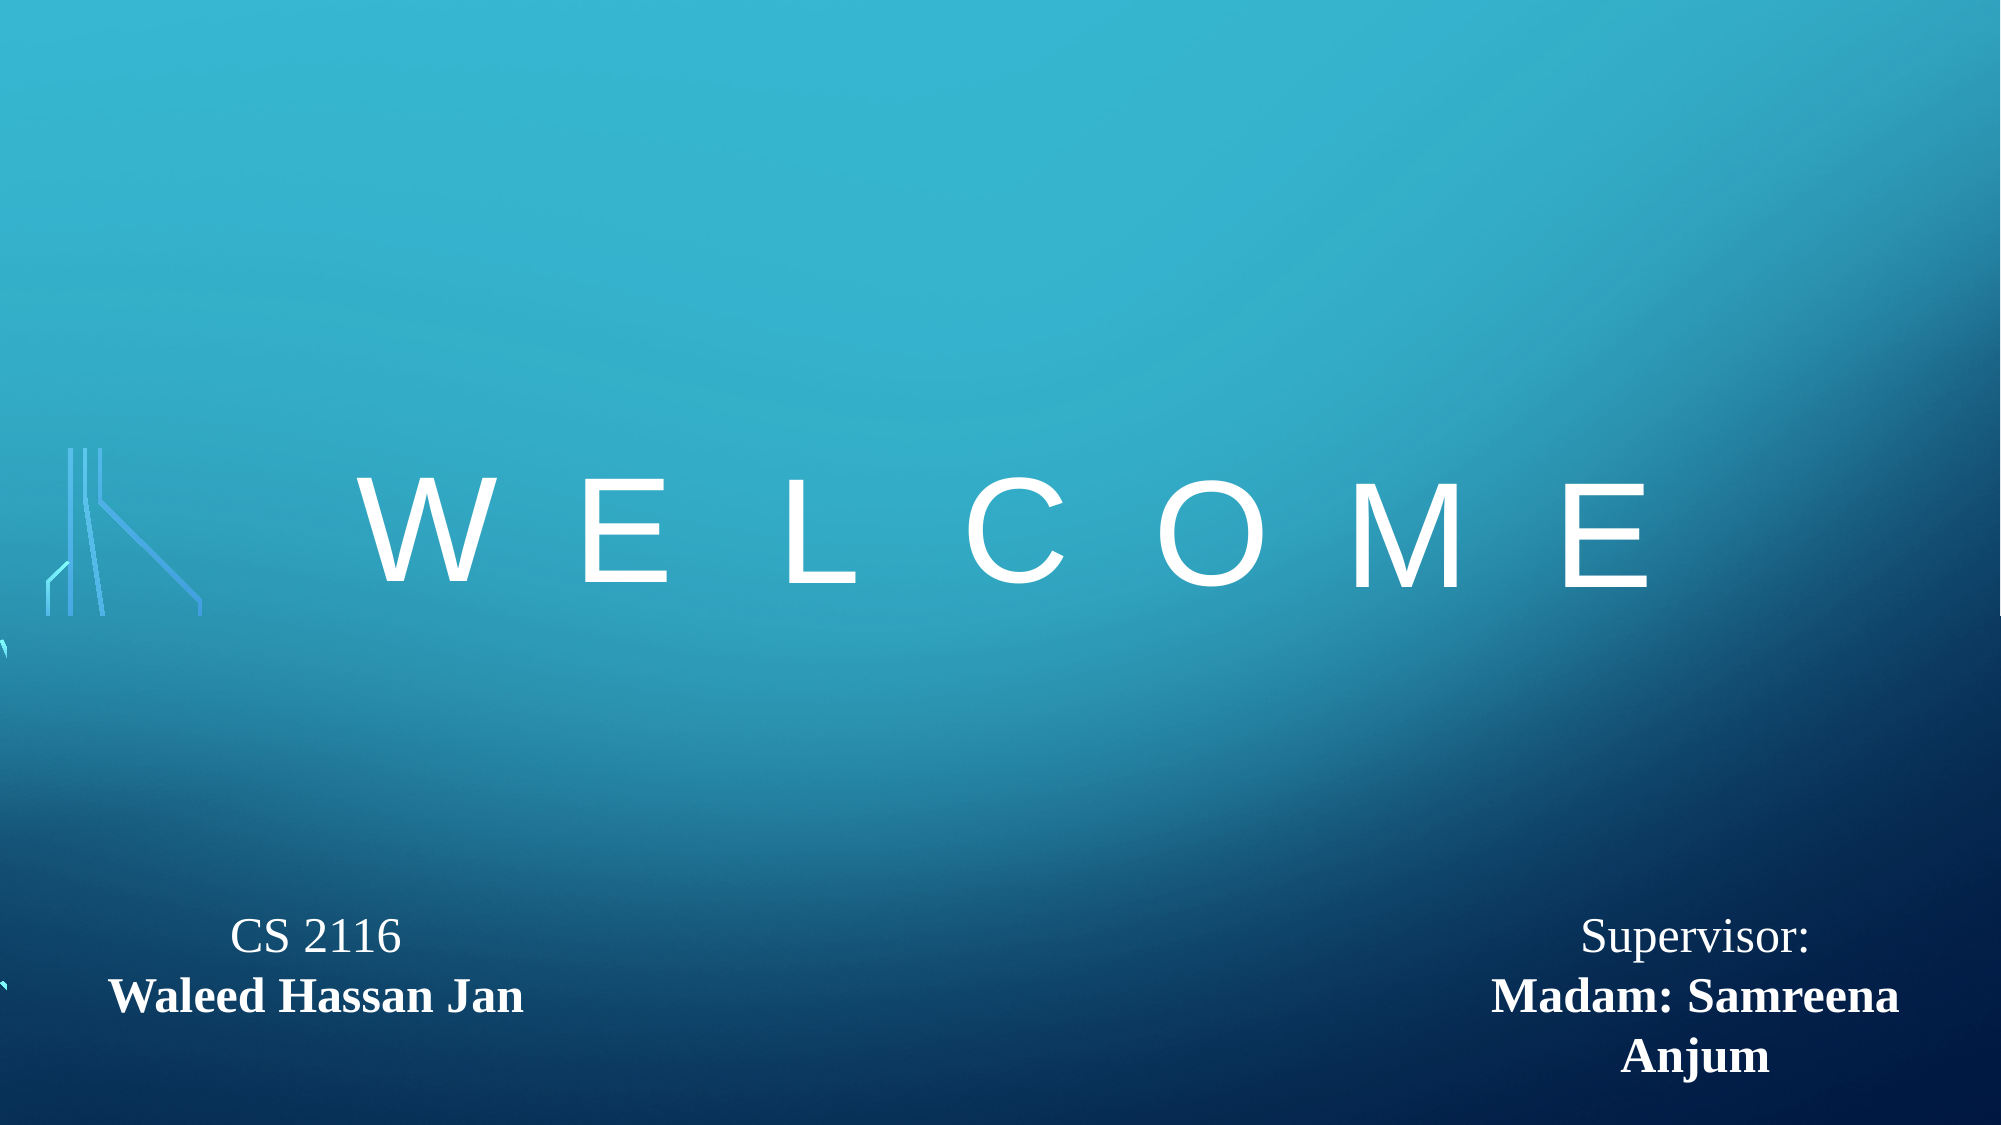

W
E
L
C
O
M
E
W
E
L
C
O
M
E
W
E
L
C
O
M
E
W
E
L
C
O
M
E
W
E
L
C
O
M
E
W
E
L
C
O
M
E
W
E
L
C
O
M
E

Supervisor:
Madam: Samreena Anjum
CS 2116
Waleed Hassan Jan